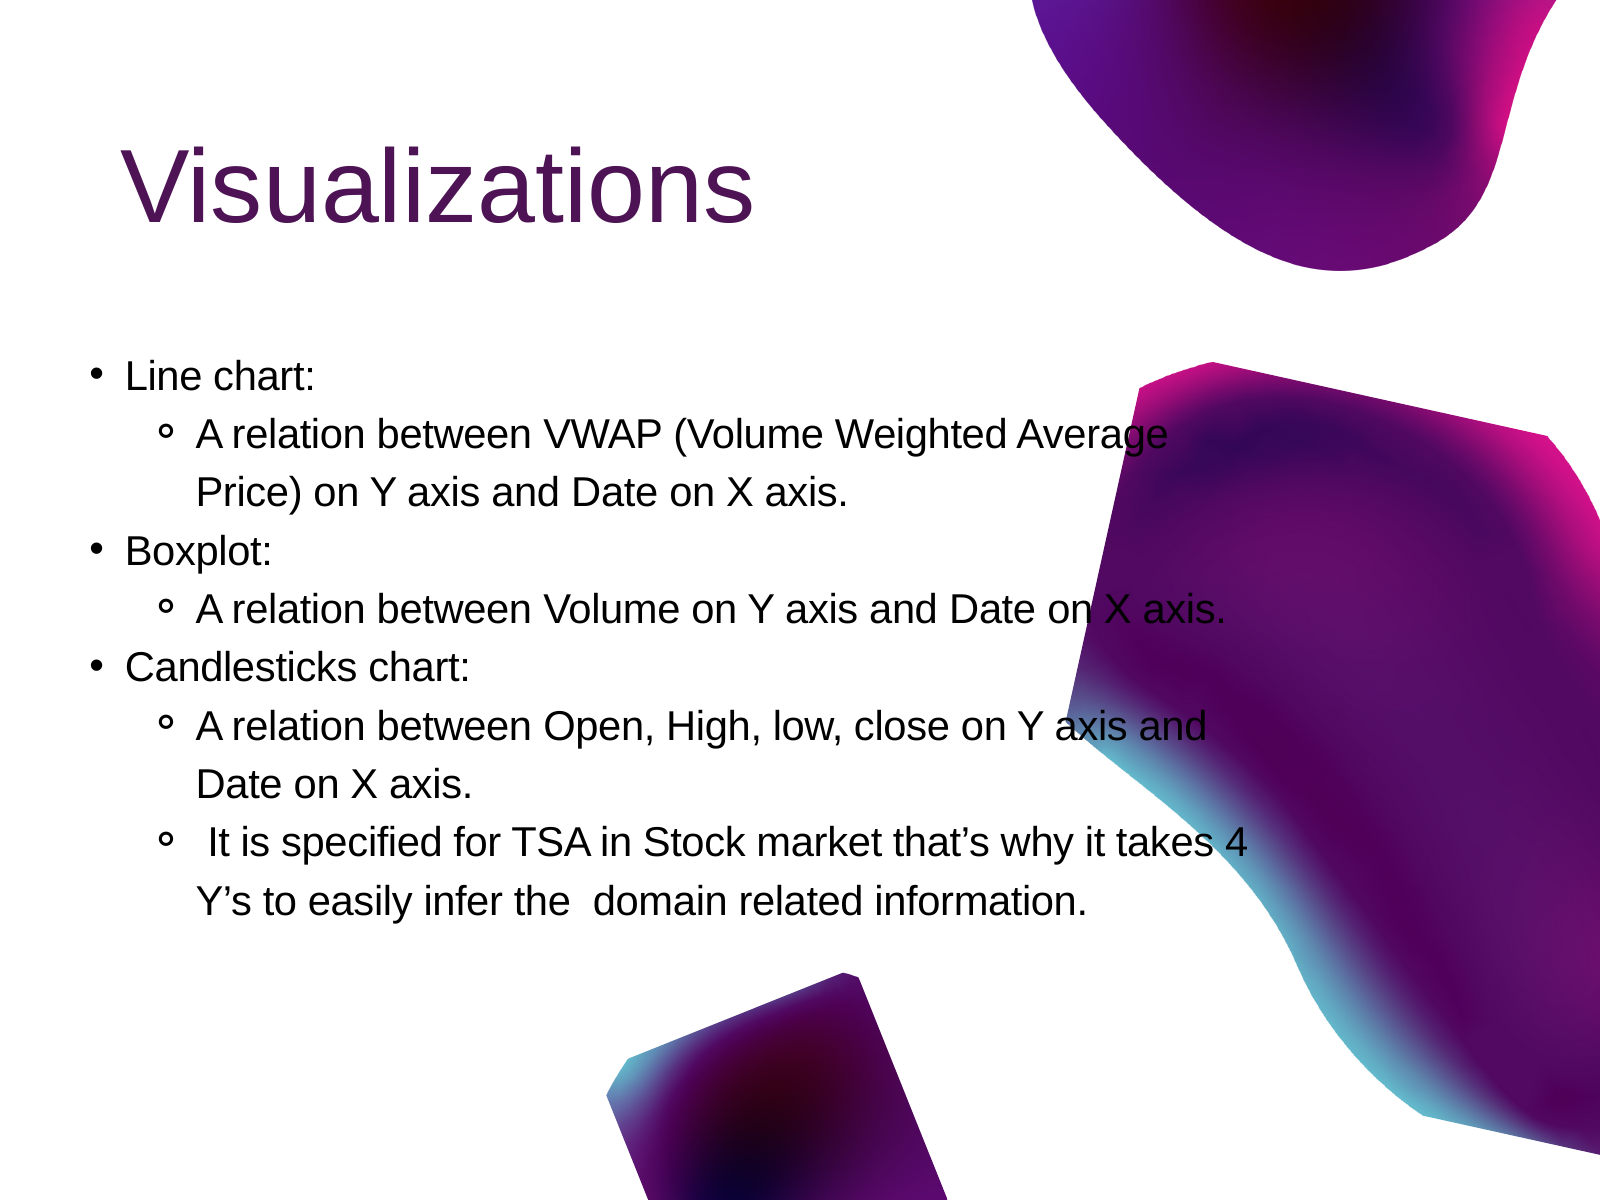

Visualizations
Line chart:
A relation between VWAP (Volume Weighted Average Price) on Y axis and Date on X axis.
Boxplot:
A relation between Volume on Y axis and Date on X axis.
Candlesticks chart:
A relation between Open, High, low, close on Y axis and Date on X axis.
 It is specified for TSA in Stock market that’s why it takes 4 Y’s to easily infer the  domain related information.